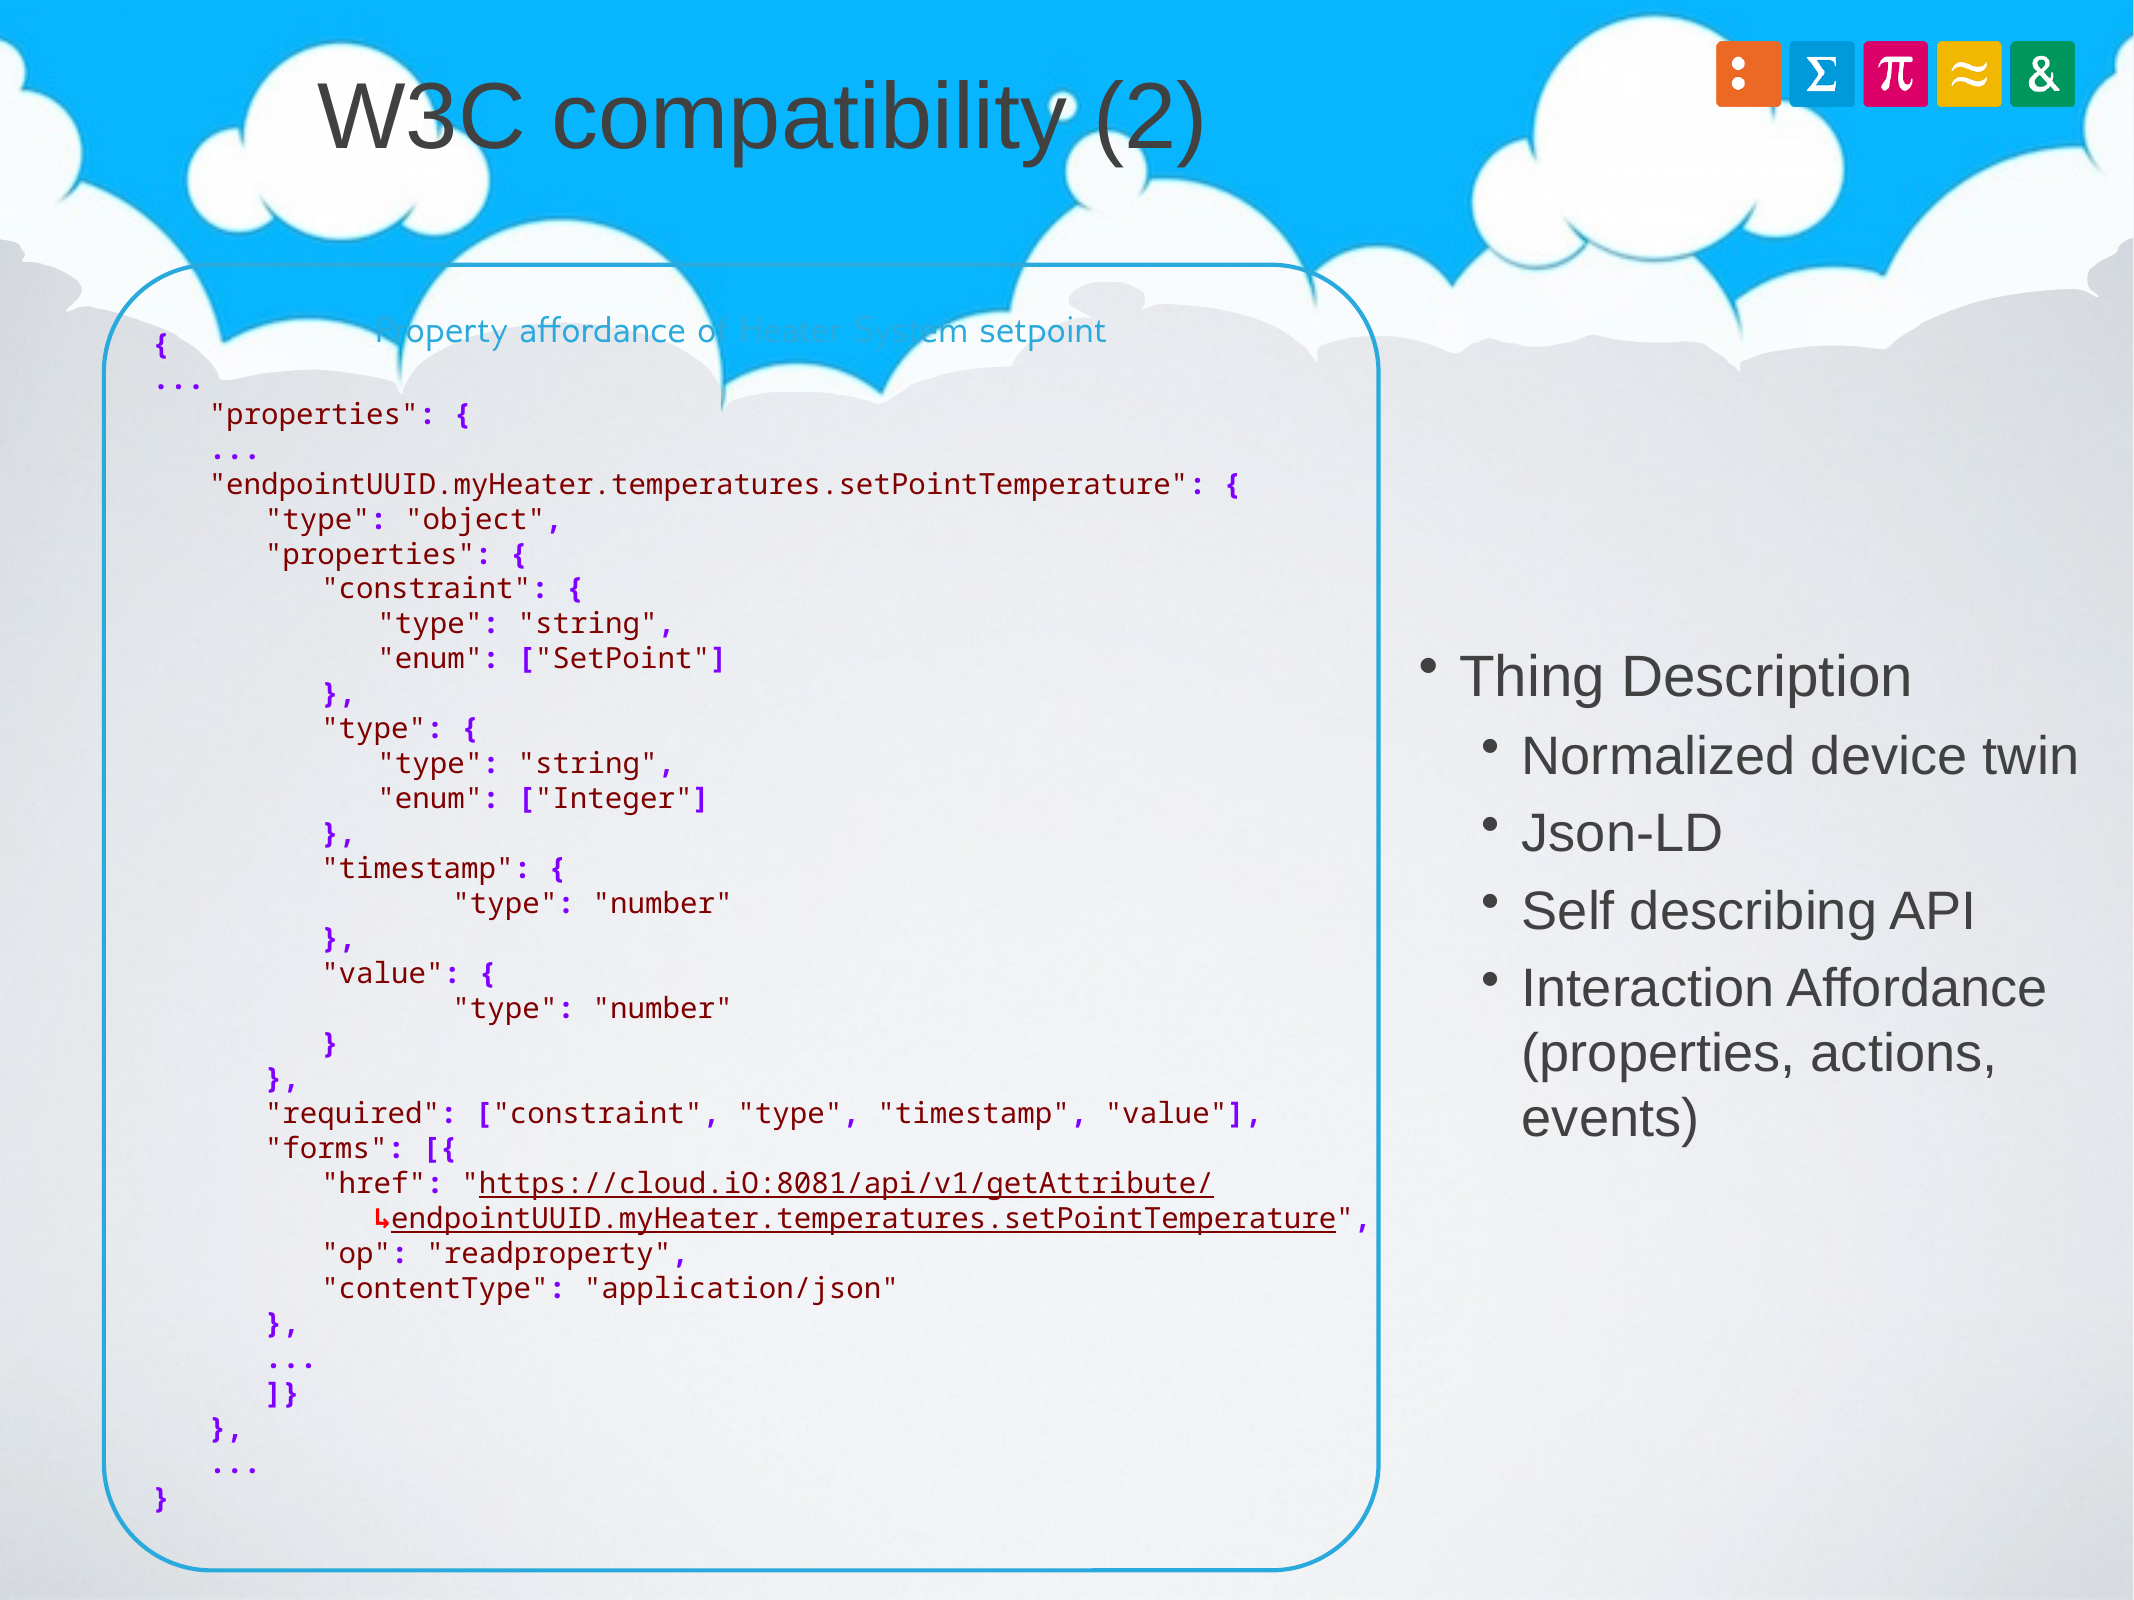

# W3C compatibility (2)
Property affordance of Heater System setpoint
Thing Description
Normalized device twin
Json-LD
Self describing API
Interaction Affordance (properties, actions, events)
{
...
"properties": {
...
"endpointUUID.myHeater.temperatures.setPointTemperature": {
"type": "object",
"properties": {
"constraint": {
"type": "string",
"enum": ["SetPoint"]
},
"type": {
"type": "string",
"enum": ["Integer"]
},
"timestamp": {
	"type": "number"
},
"value": {
	"type": "number"
}
},
"required": ["constraint", "type", "timestamp", "value"],
"forms": [{
"href": "https://cloud.iO:8081/api/v1/getAttribute/
   ↳endpointUUID.myHeater.temperatures.setPointTemperature",
"op": "readproperty",
"contentType": "application/json"
},
...
]}
},
...
}